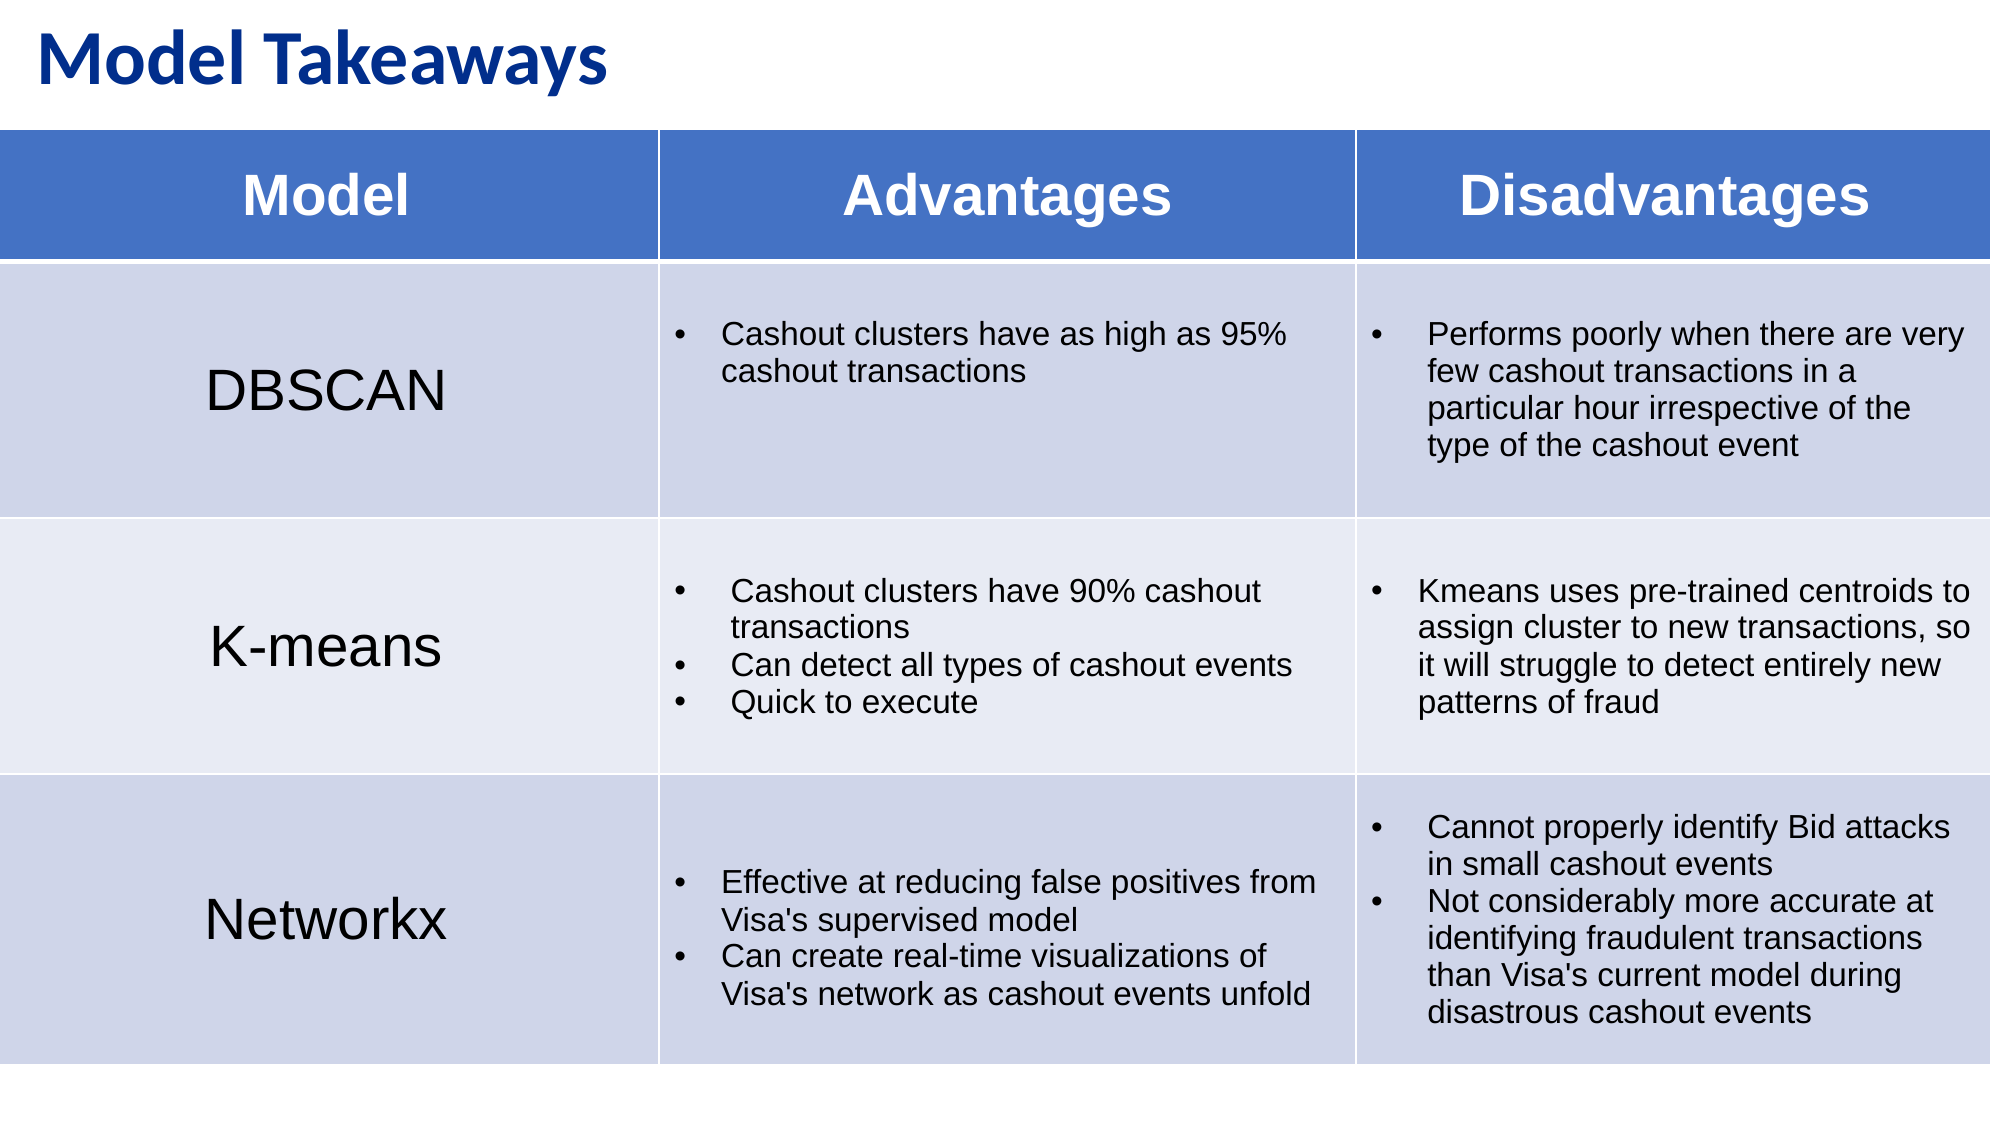

Model Takeaways
| Model​ | Advantages​ | Disadvantages ​ |
| --- | --- | --- |
| DBSCAN​ | Cashout clusters have as high as 95% cashout transactions ​ | Performs poorly when there are very few cashout transactions in a particular hour irrespective of the type of the cashout event |
| K-means​ | Cashout clusters have 90% cashout transactions Can detect all types of cashout events Quick to execut​e | Kmeans uses pre-trained centroids to assign cluster to new transactions, so it will struggle to detect entirely new patterns of fraud |
| Networkx​ | Effective at reducing false positives from Visa's supervised model Can create real-time visualizations of Visa's network as cashout events unfold | Cannot properly identify Bid attacks in small cashout events Not considerably more accurate at identifying fraudulent transactions than Visa's current model during disastrous cashout events |